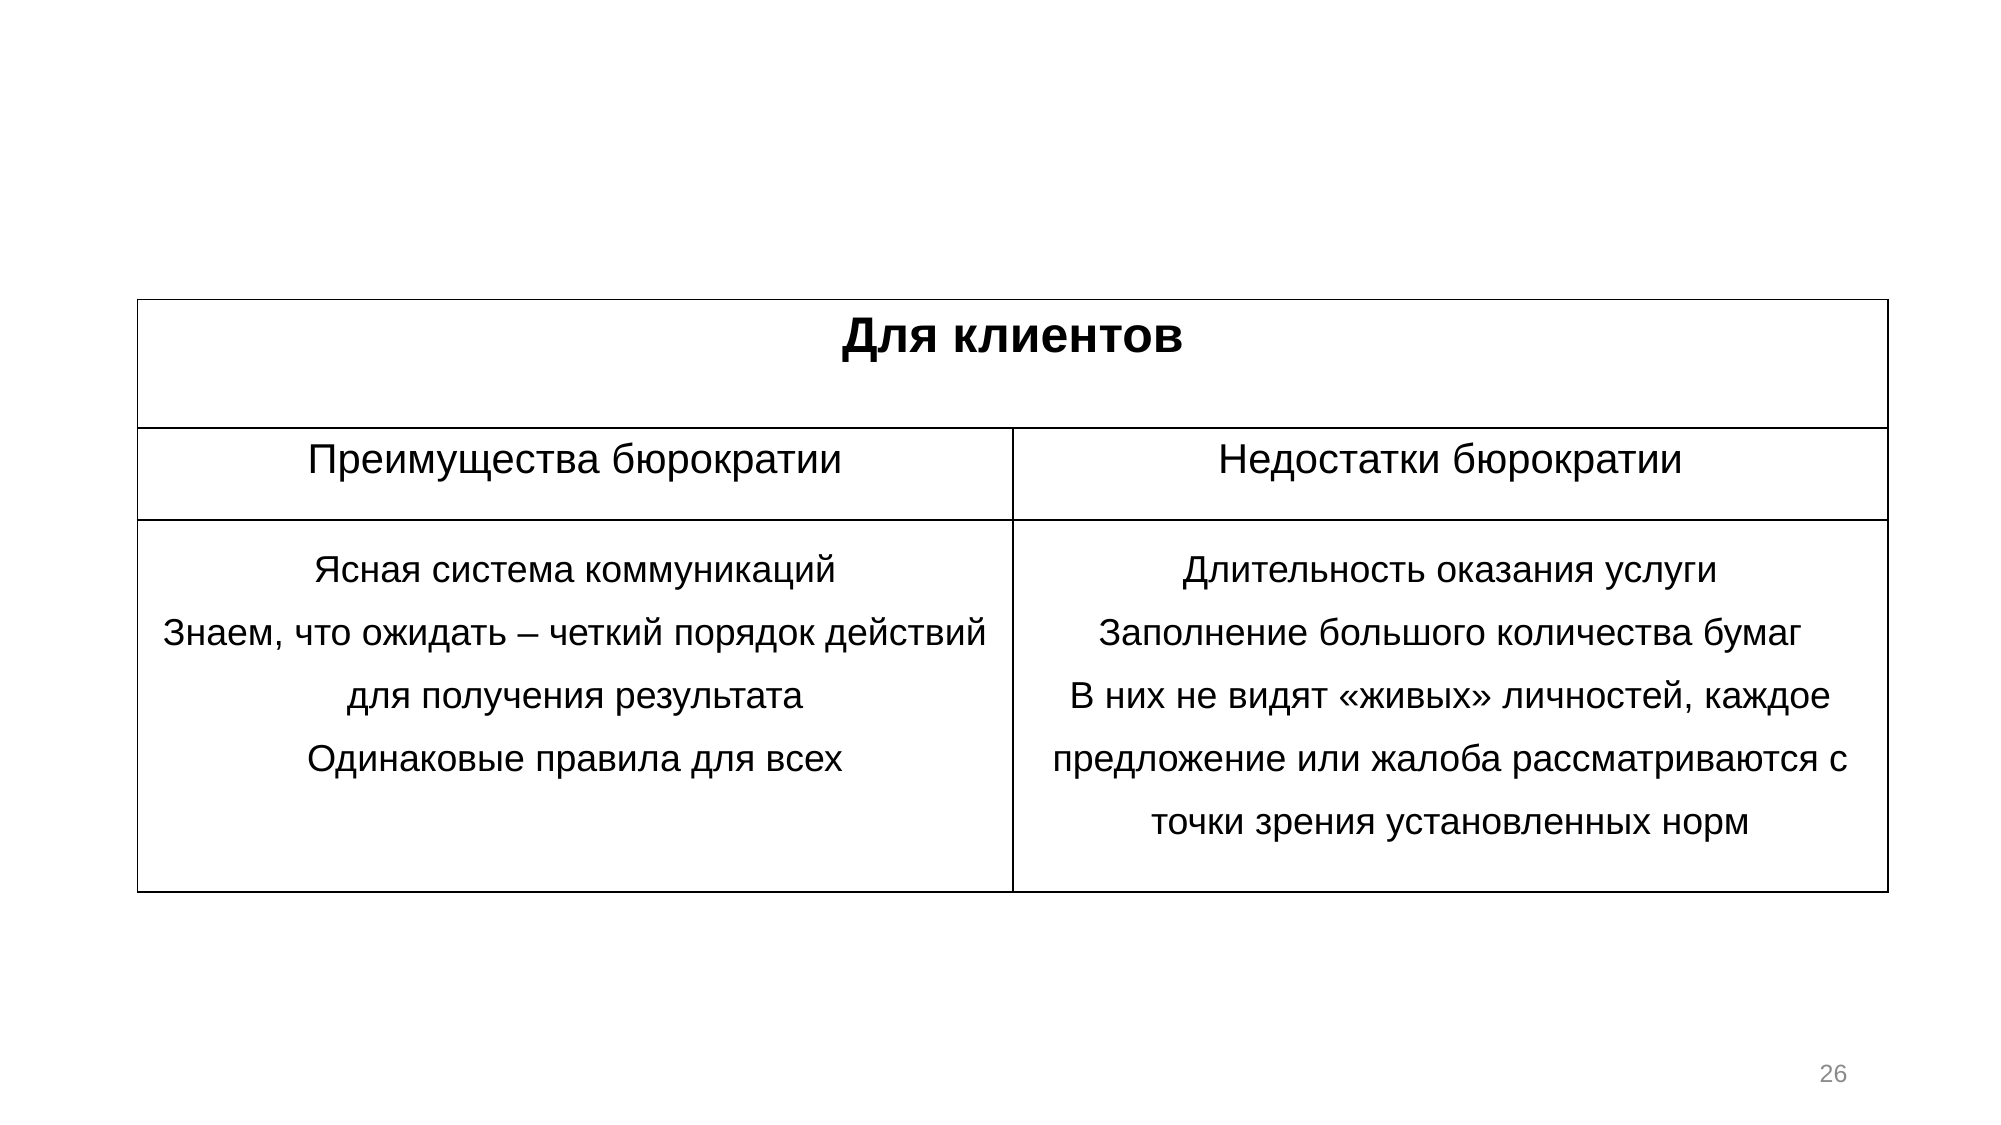

#
| Для клиентов |  |
| --- | --- |
| Преимущества бюрократии | Недостатки бюрократии |
| Ясная система коммуникаций Знаем, что ожидать – четкий порядок действий для получения результата Одинаковые правила для всех | Длительность оказания услуги Заполнение большого количества бумаг В них не видят «живых» личностей, каждое предложение или жалоба рассматриваются с точки зрения установленных норм |
26